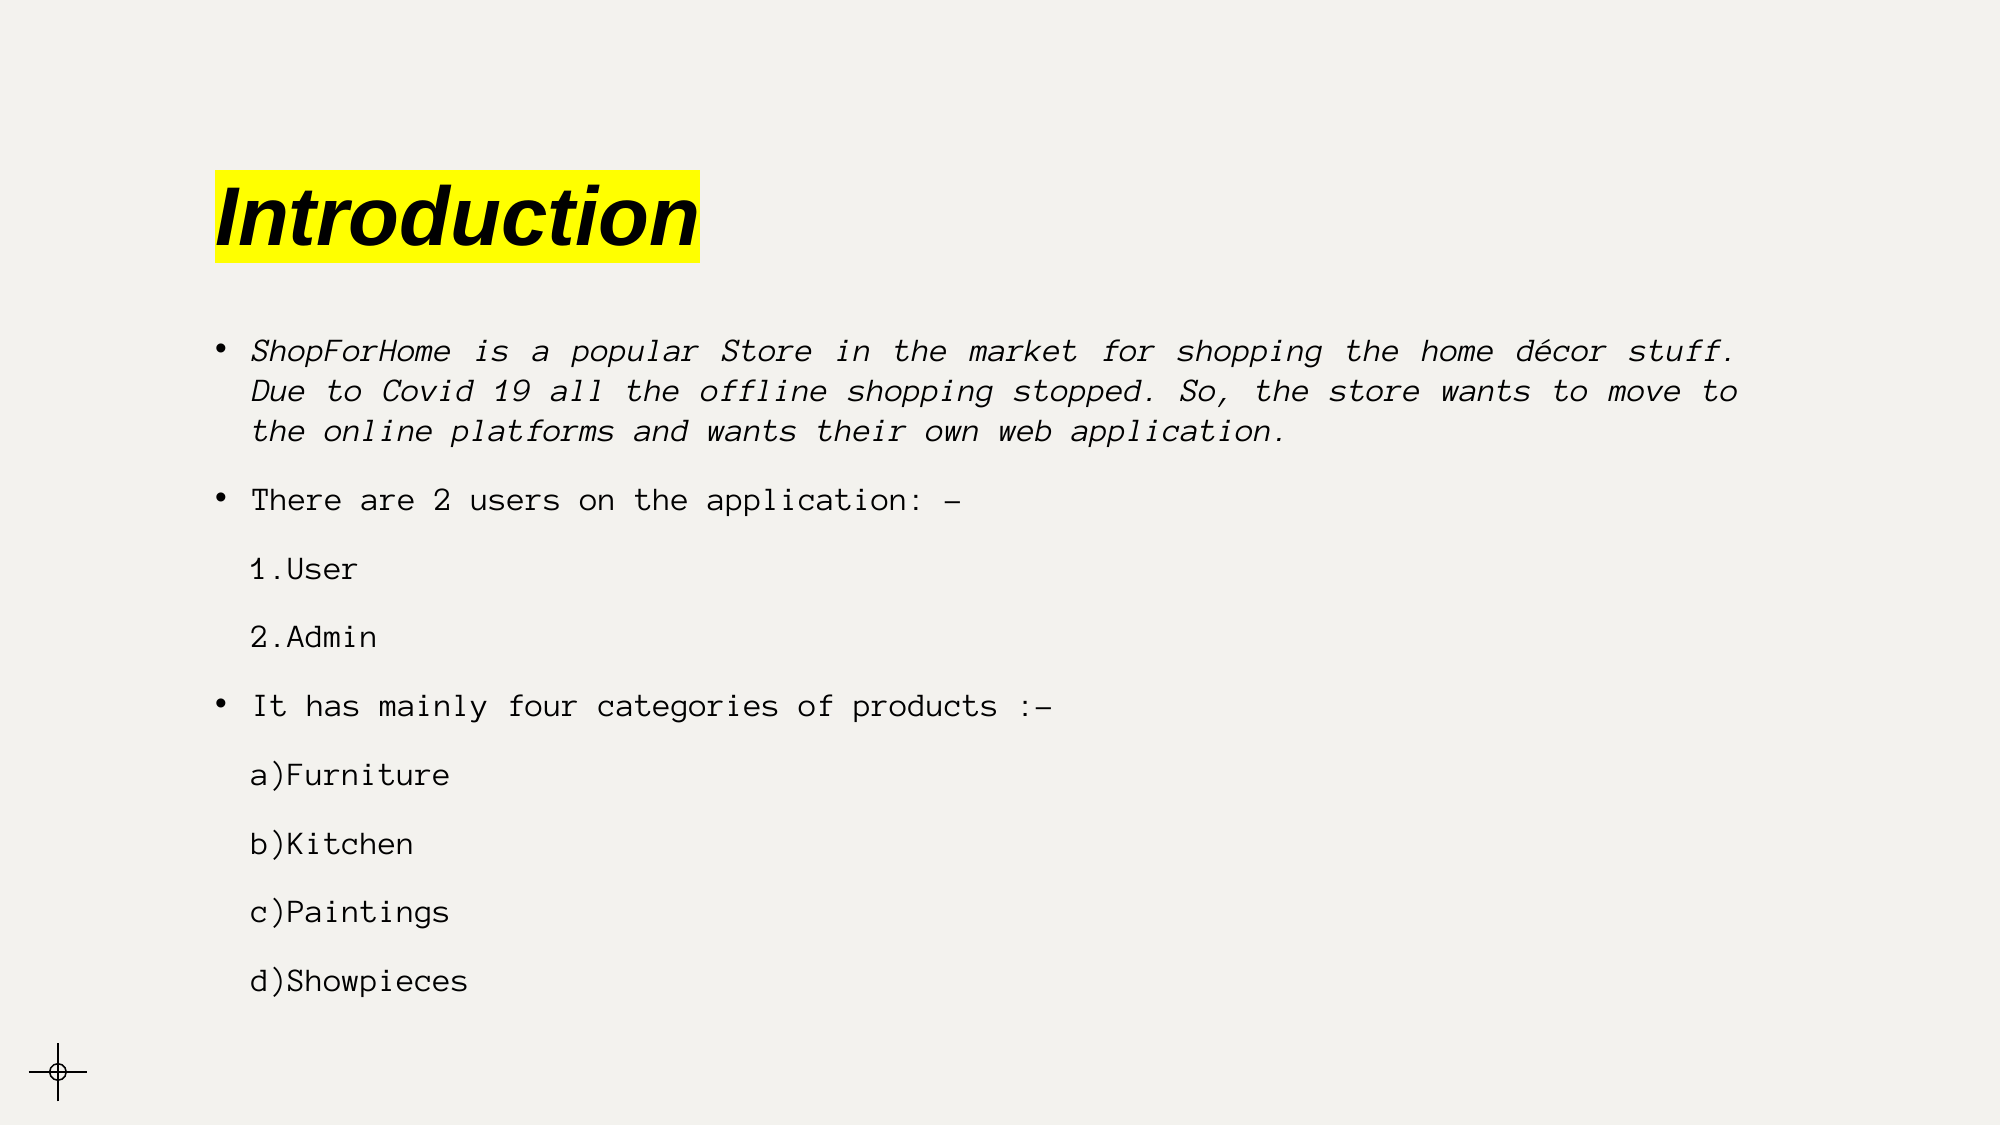

# Introduction
ShopForHome is a popular Store in the market for shopping the home décor stuff. Due to Covid 19 all the offline shopping stopped. So, the store wants to move to the online platforms and wants their own web application.
There are 2 users on the application: -
  1.User
  2.Admin
It has mainly four categories of products :-
  a)Furniture
  b)Kitchen
  c)Paintings
  d)Showpieces